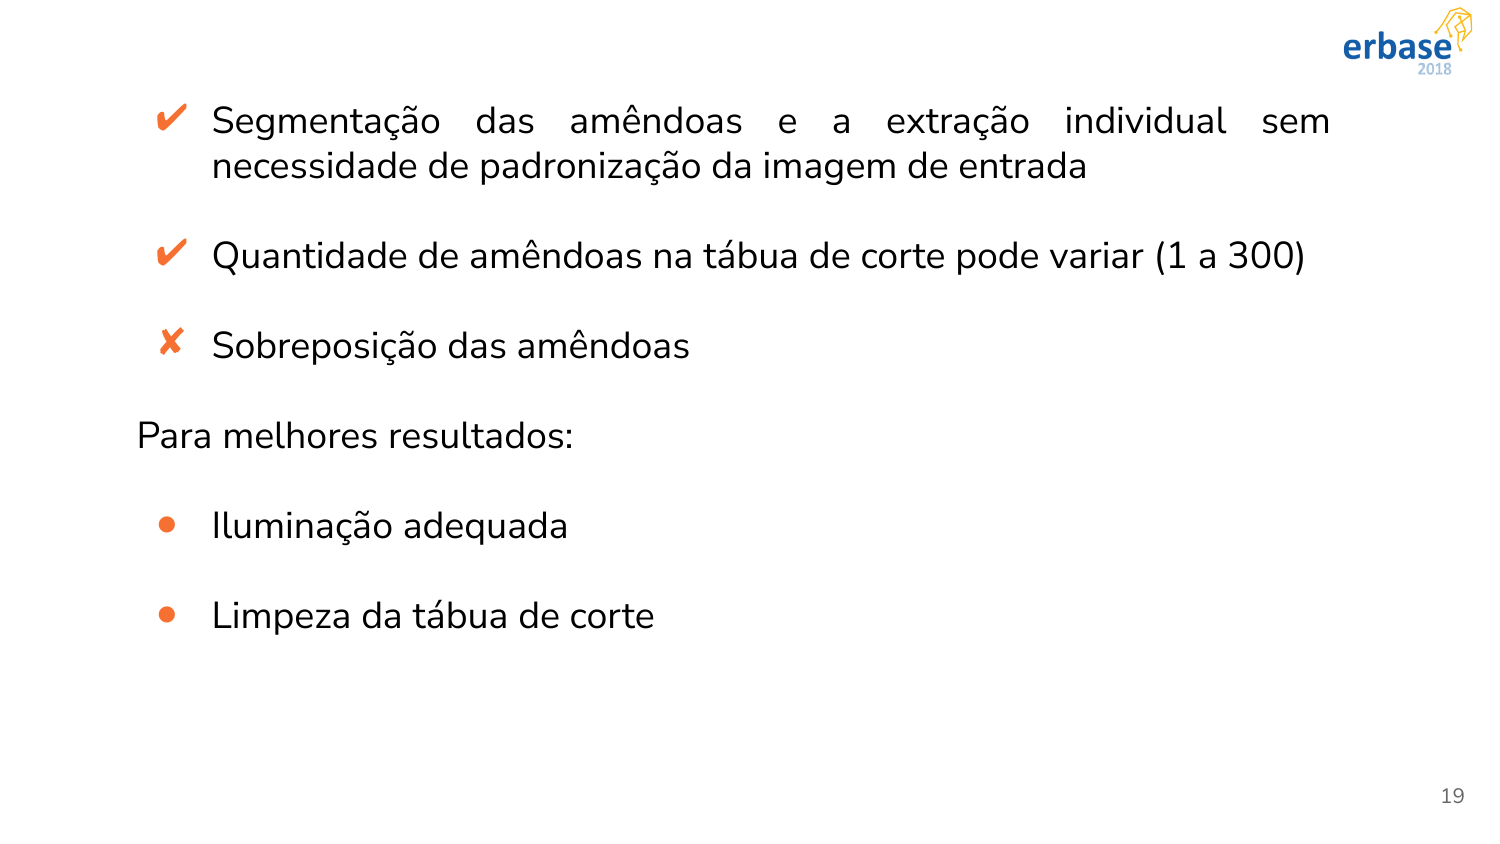

Segmentação das amêndoas e a extração individual sem necessidade de padronização da imagem de entrada

Quantidade de amêndoas na tábua de corte pode variar (1 a 300)

Sobreposição das amêndoas

Para melhores resultados:

Iluminação adequada

Limpeza da tábua de corte

19